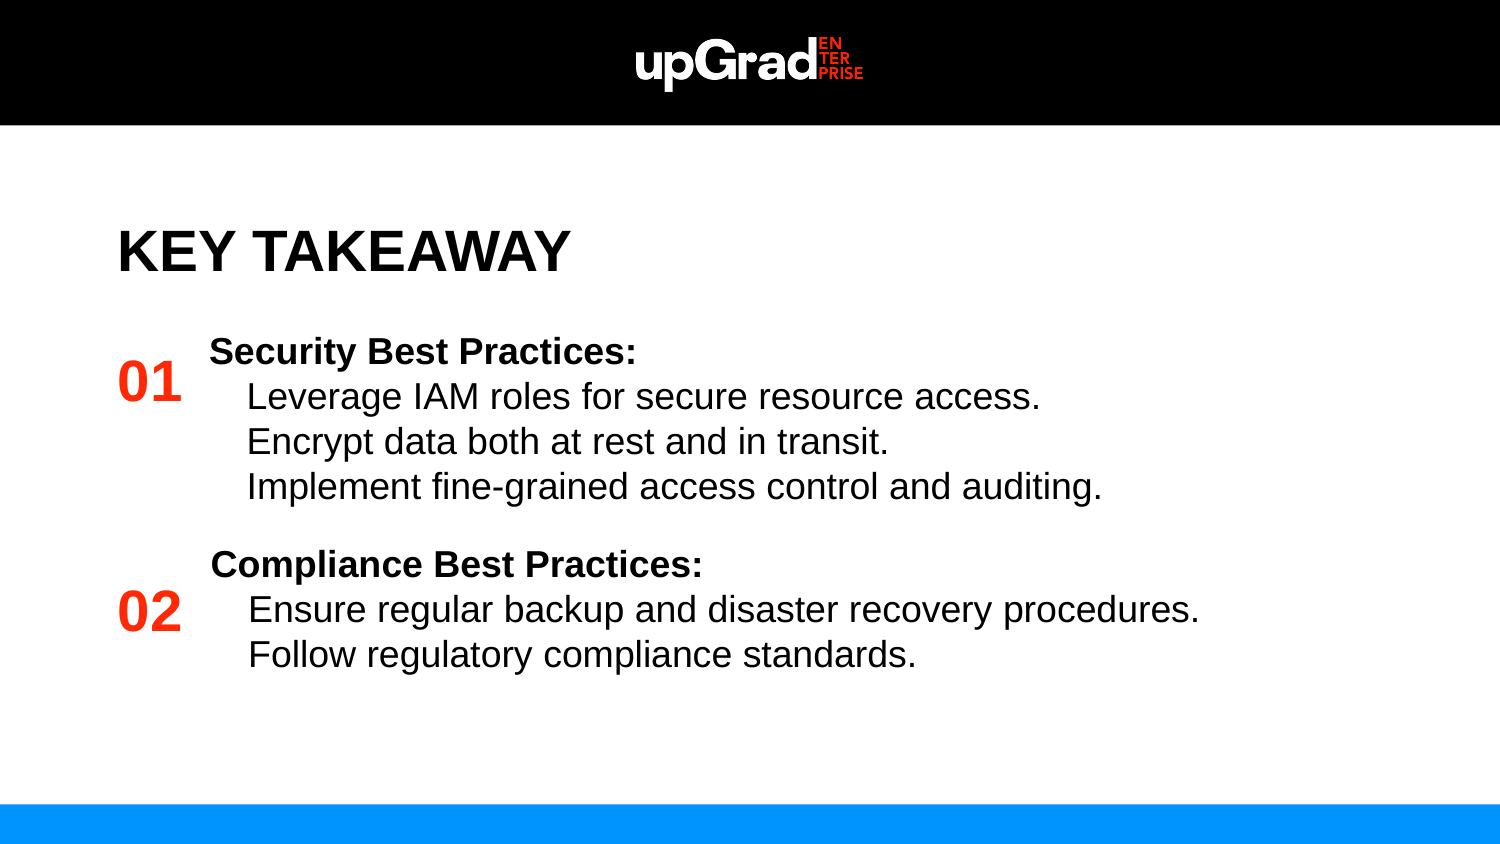

KEY TAKEAWAY
Security Best Practices:
Leverage IAM roles for secure resource access.
Encrypt data both at rest and in transit.
Implement fine-grained access control and auditing.
01
Compliance Best Practices:
Ensure regular backup and disaster recovery procedures.
Follow regulatory compliance standards.
02